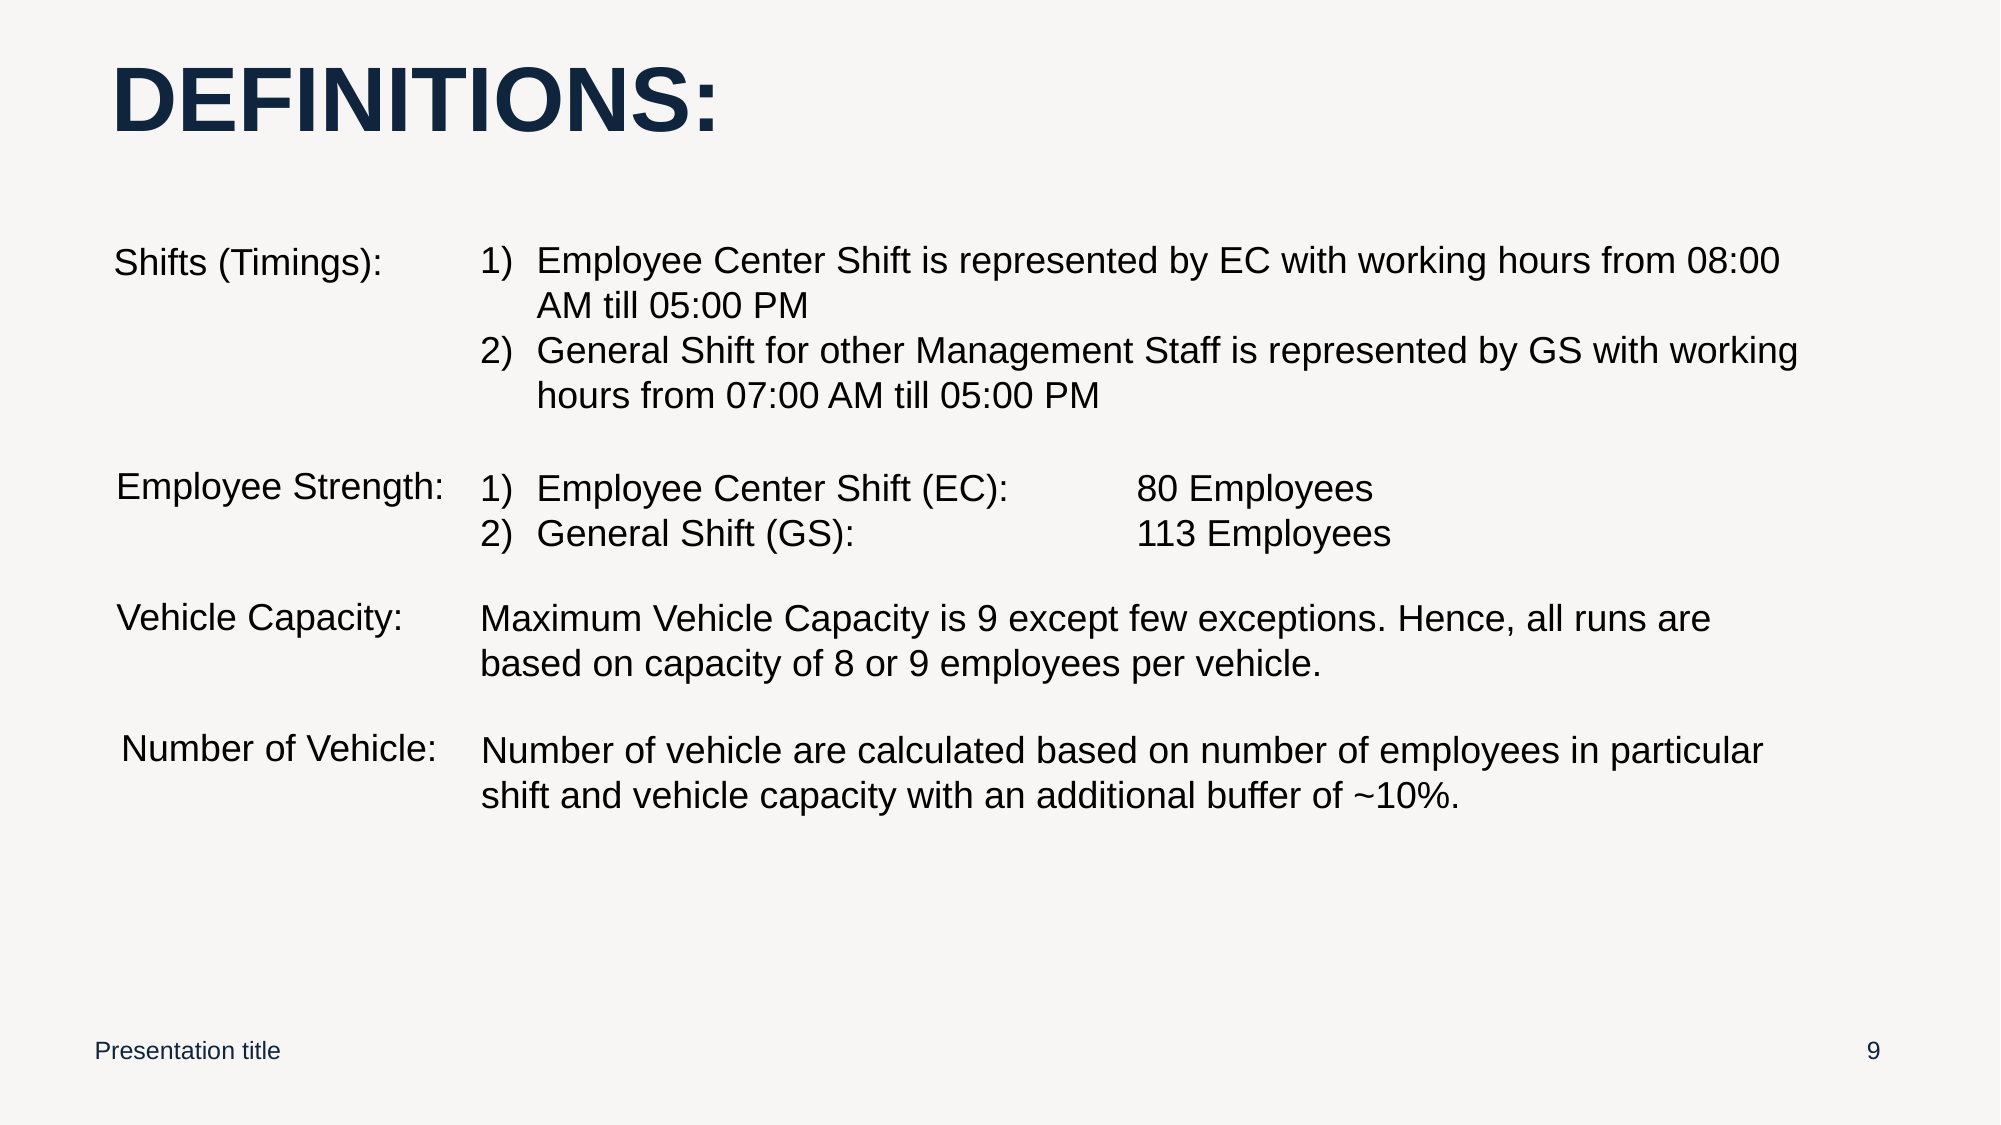

# DEFINITIONS:
Employee Center Shift is represented by EC with working hours from 08:00 AM till 05:00 PM
General Shift for other Management Staff is represented by GS with working hours from 07:00 AM till 05:00 PM
Shifts (Timings):
Employee Strength:
Employee Center Shift (EC): 	80 Employees
General Shift (GS): 		113 Employees
Vehicle Capacity:
Maximum Vehicle Capacity is 9 except few exceptions. Hence, all runs are based on capacity of 8 or 9 employees per vehicle.
Number of Vehicle:
Number of vehicle are calculated based on number of employees in particular shift and vehicle capacity with an additional buffer of ~10%.
Presentation title
9